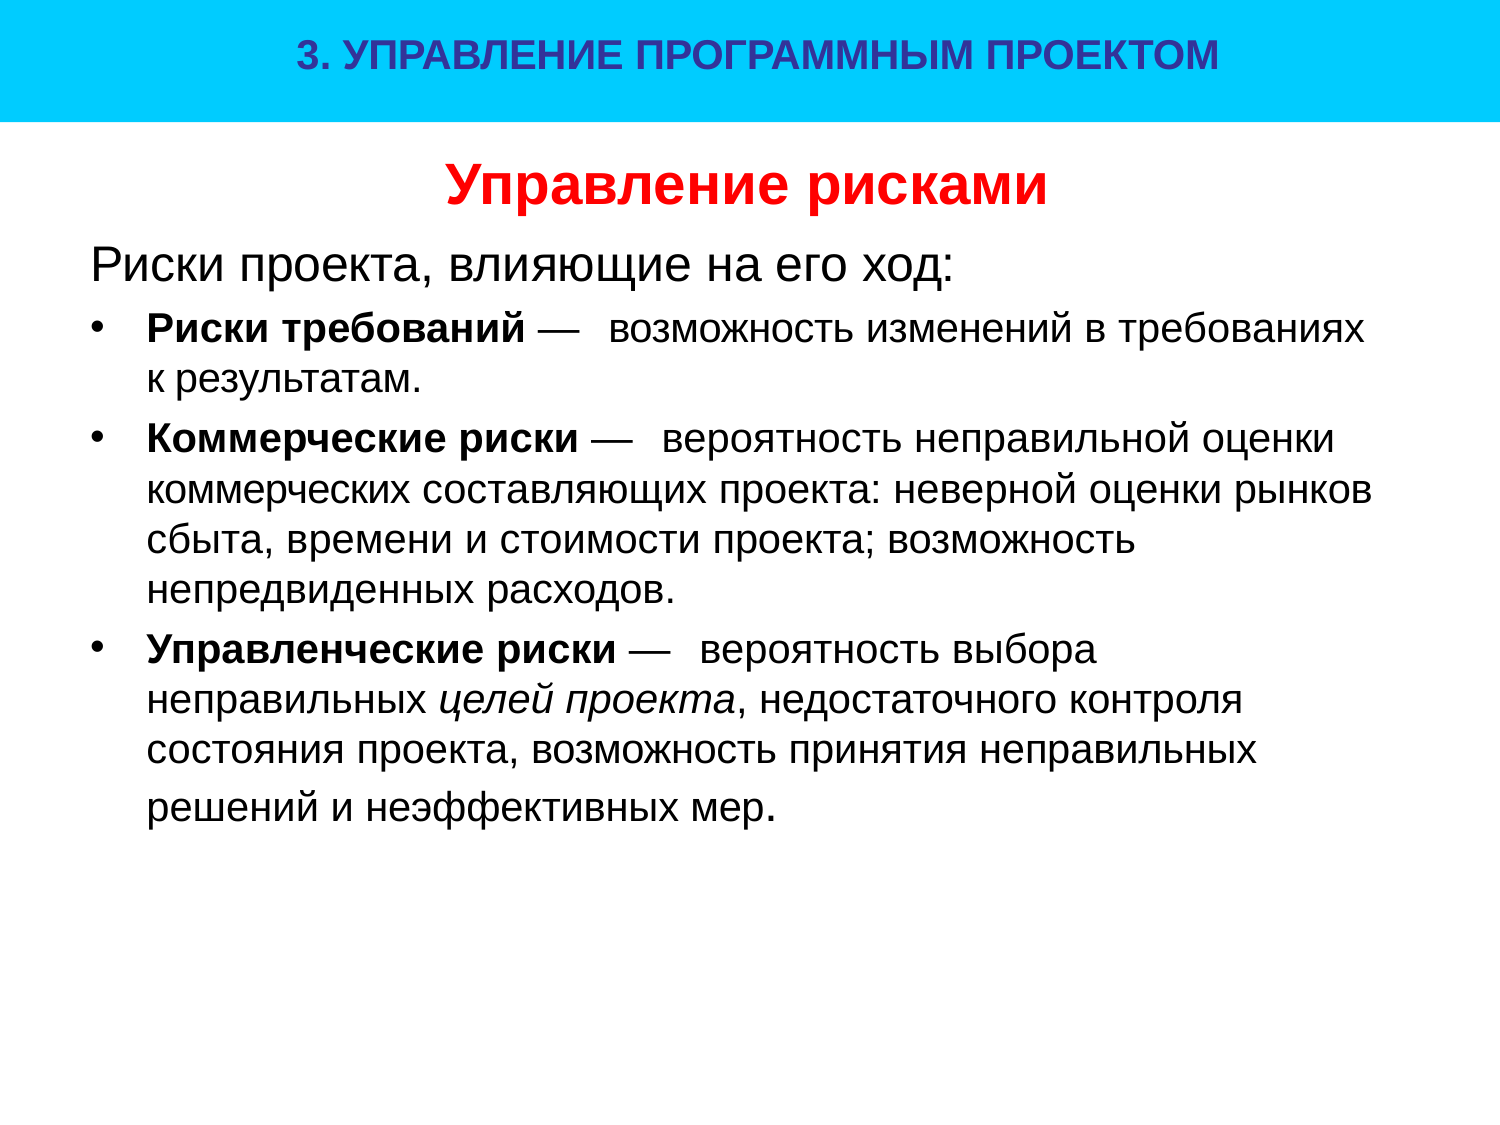

3. УПРАВЛЕНИЕ ПРОГРАММНЫМ ПРОЕКТОМ
# Управление рисками
Риски проекта, влияющие на его ход:
Риски требований — возможность изменений в требованиях к результатам.
Коммерческие риски — вероятность неправильной оценки коммерческих составляющих проекта: неверной оценки рынков сбыта, времени и стоимости проекта; возможность непредвиденных расходов.
Управленческие риски — вероятность выбора неправильных целей проекта, недостаточного контроля состояния проекта, возможность принятия неправильных решений и неэффективных мер.